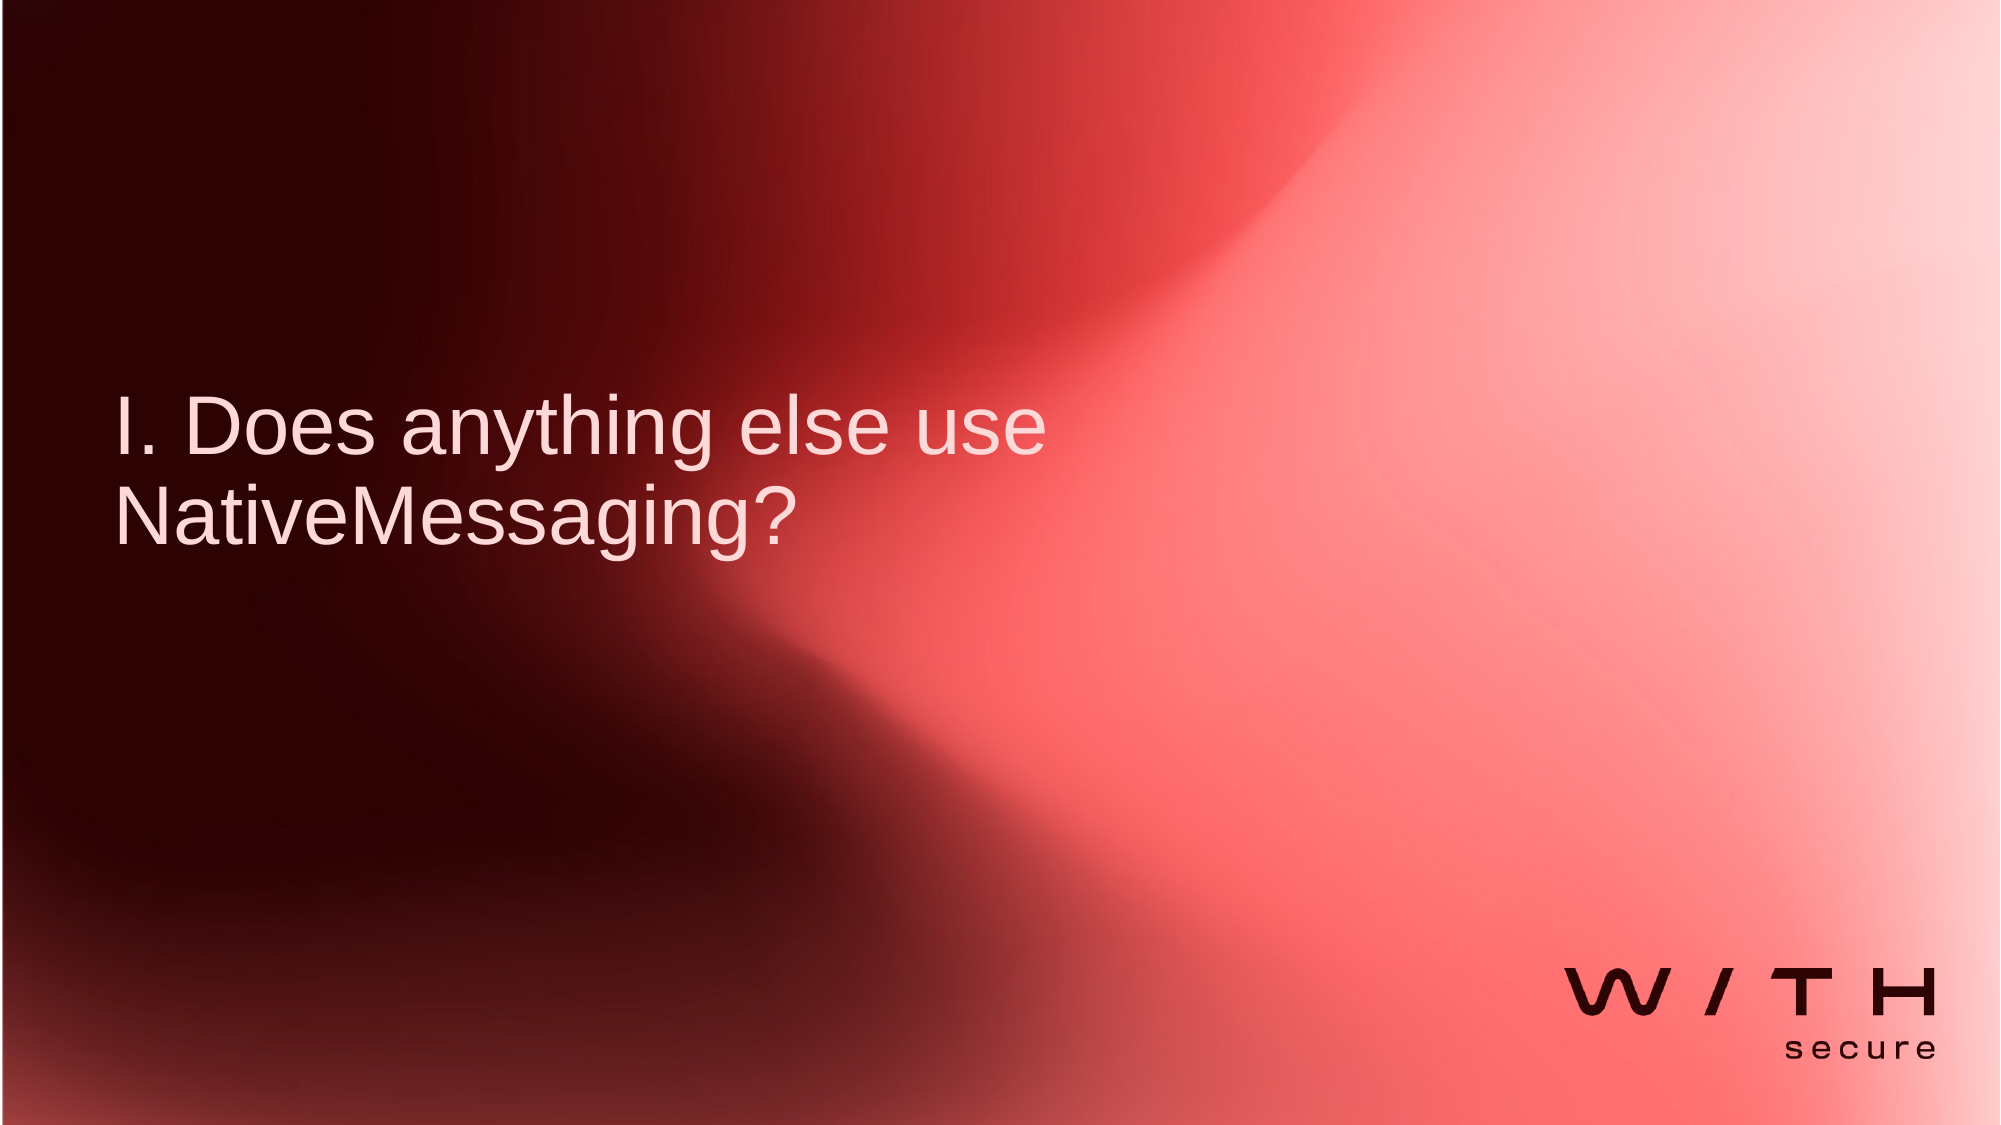

# I. Does anything else use NativeMessaging?